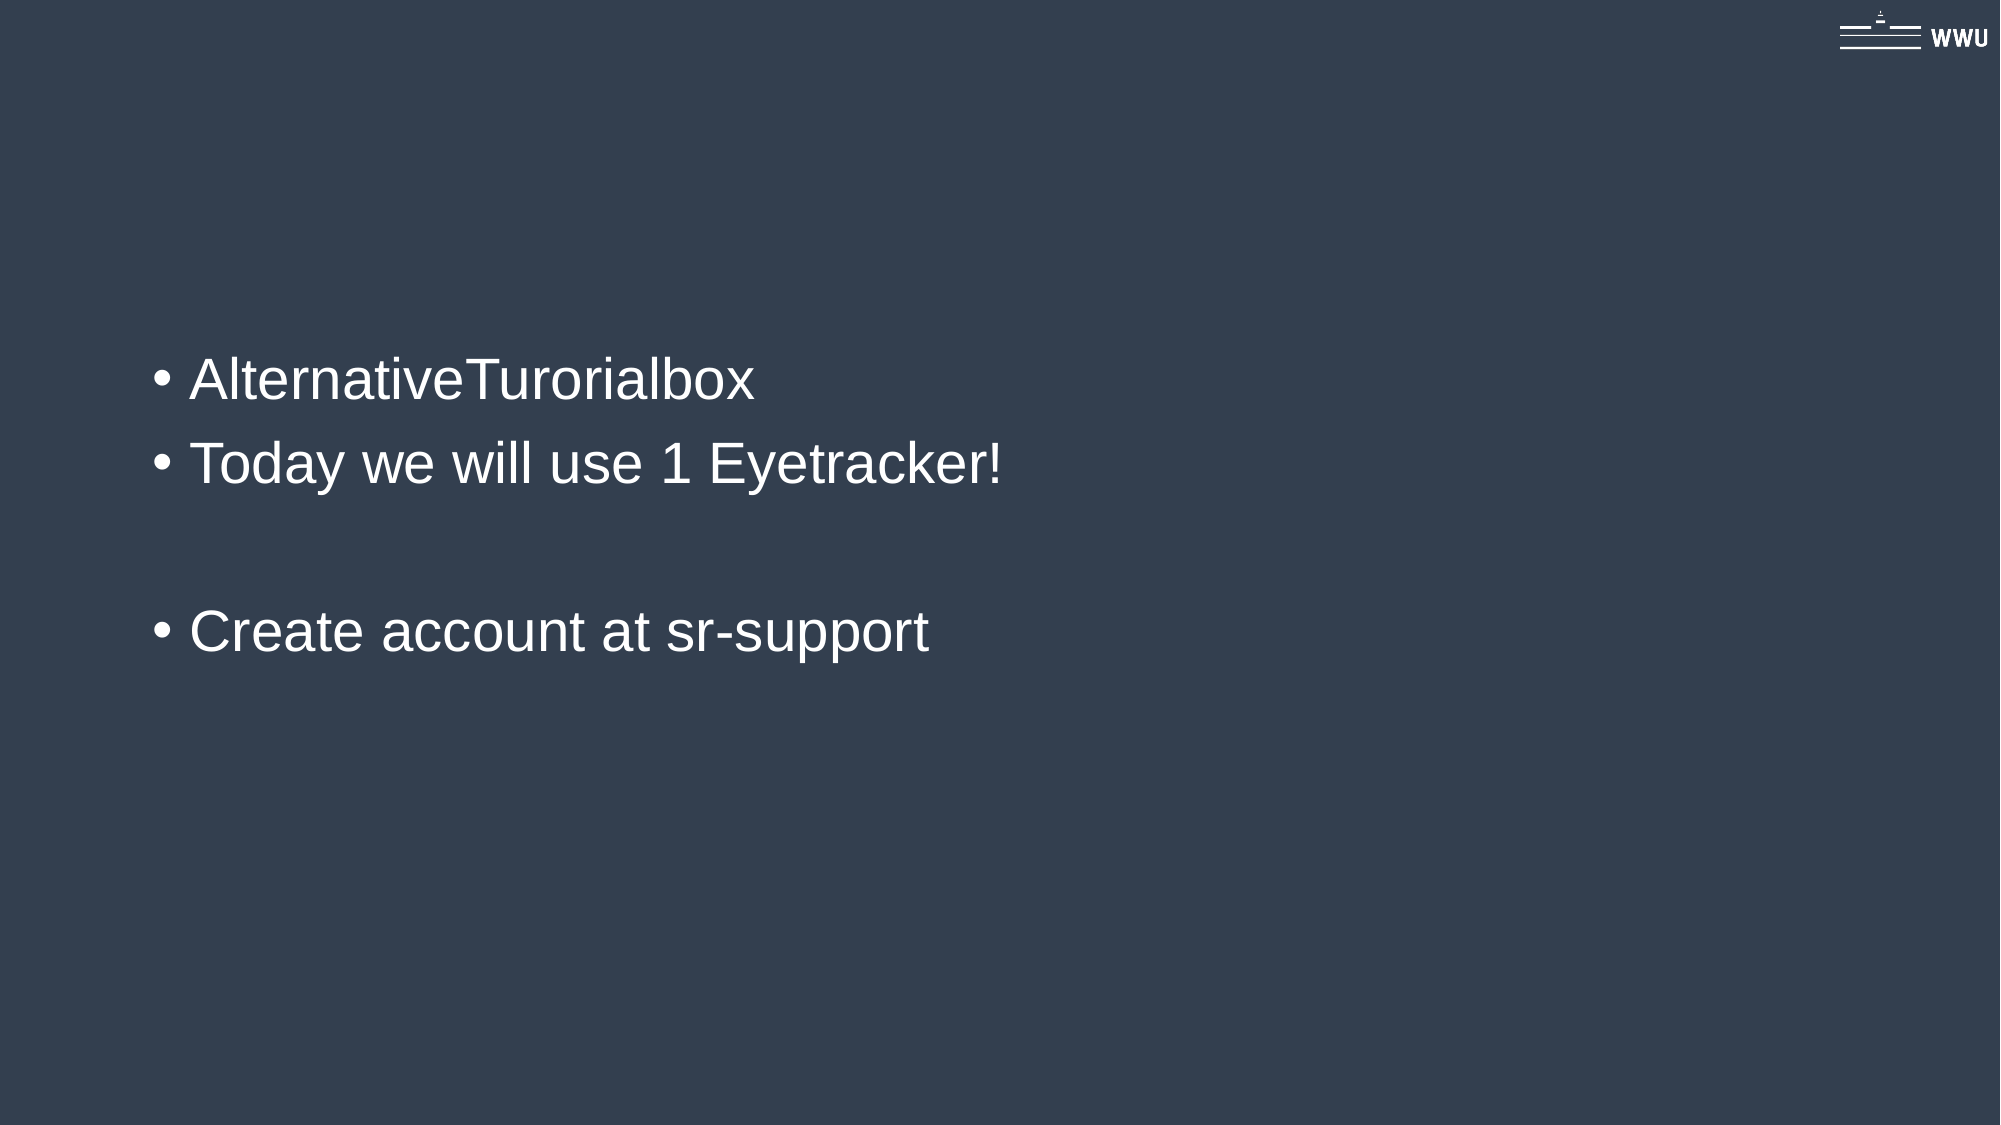

AlternativeTurorialbox
Today we will use 1 Eyetracker!

Create account at sr-support